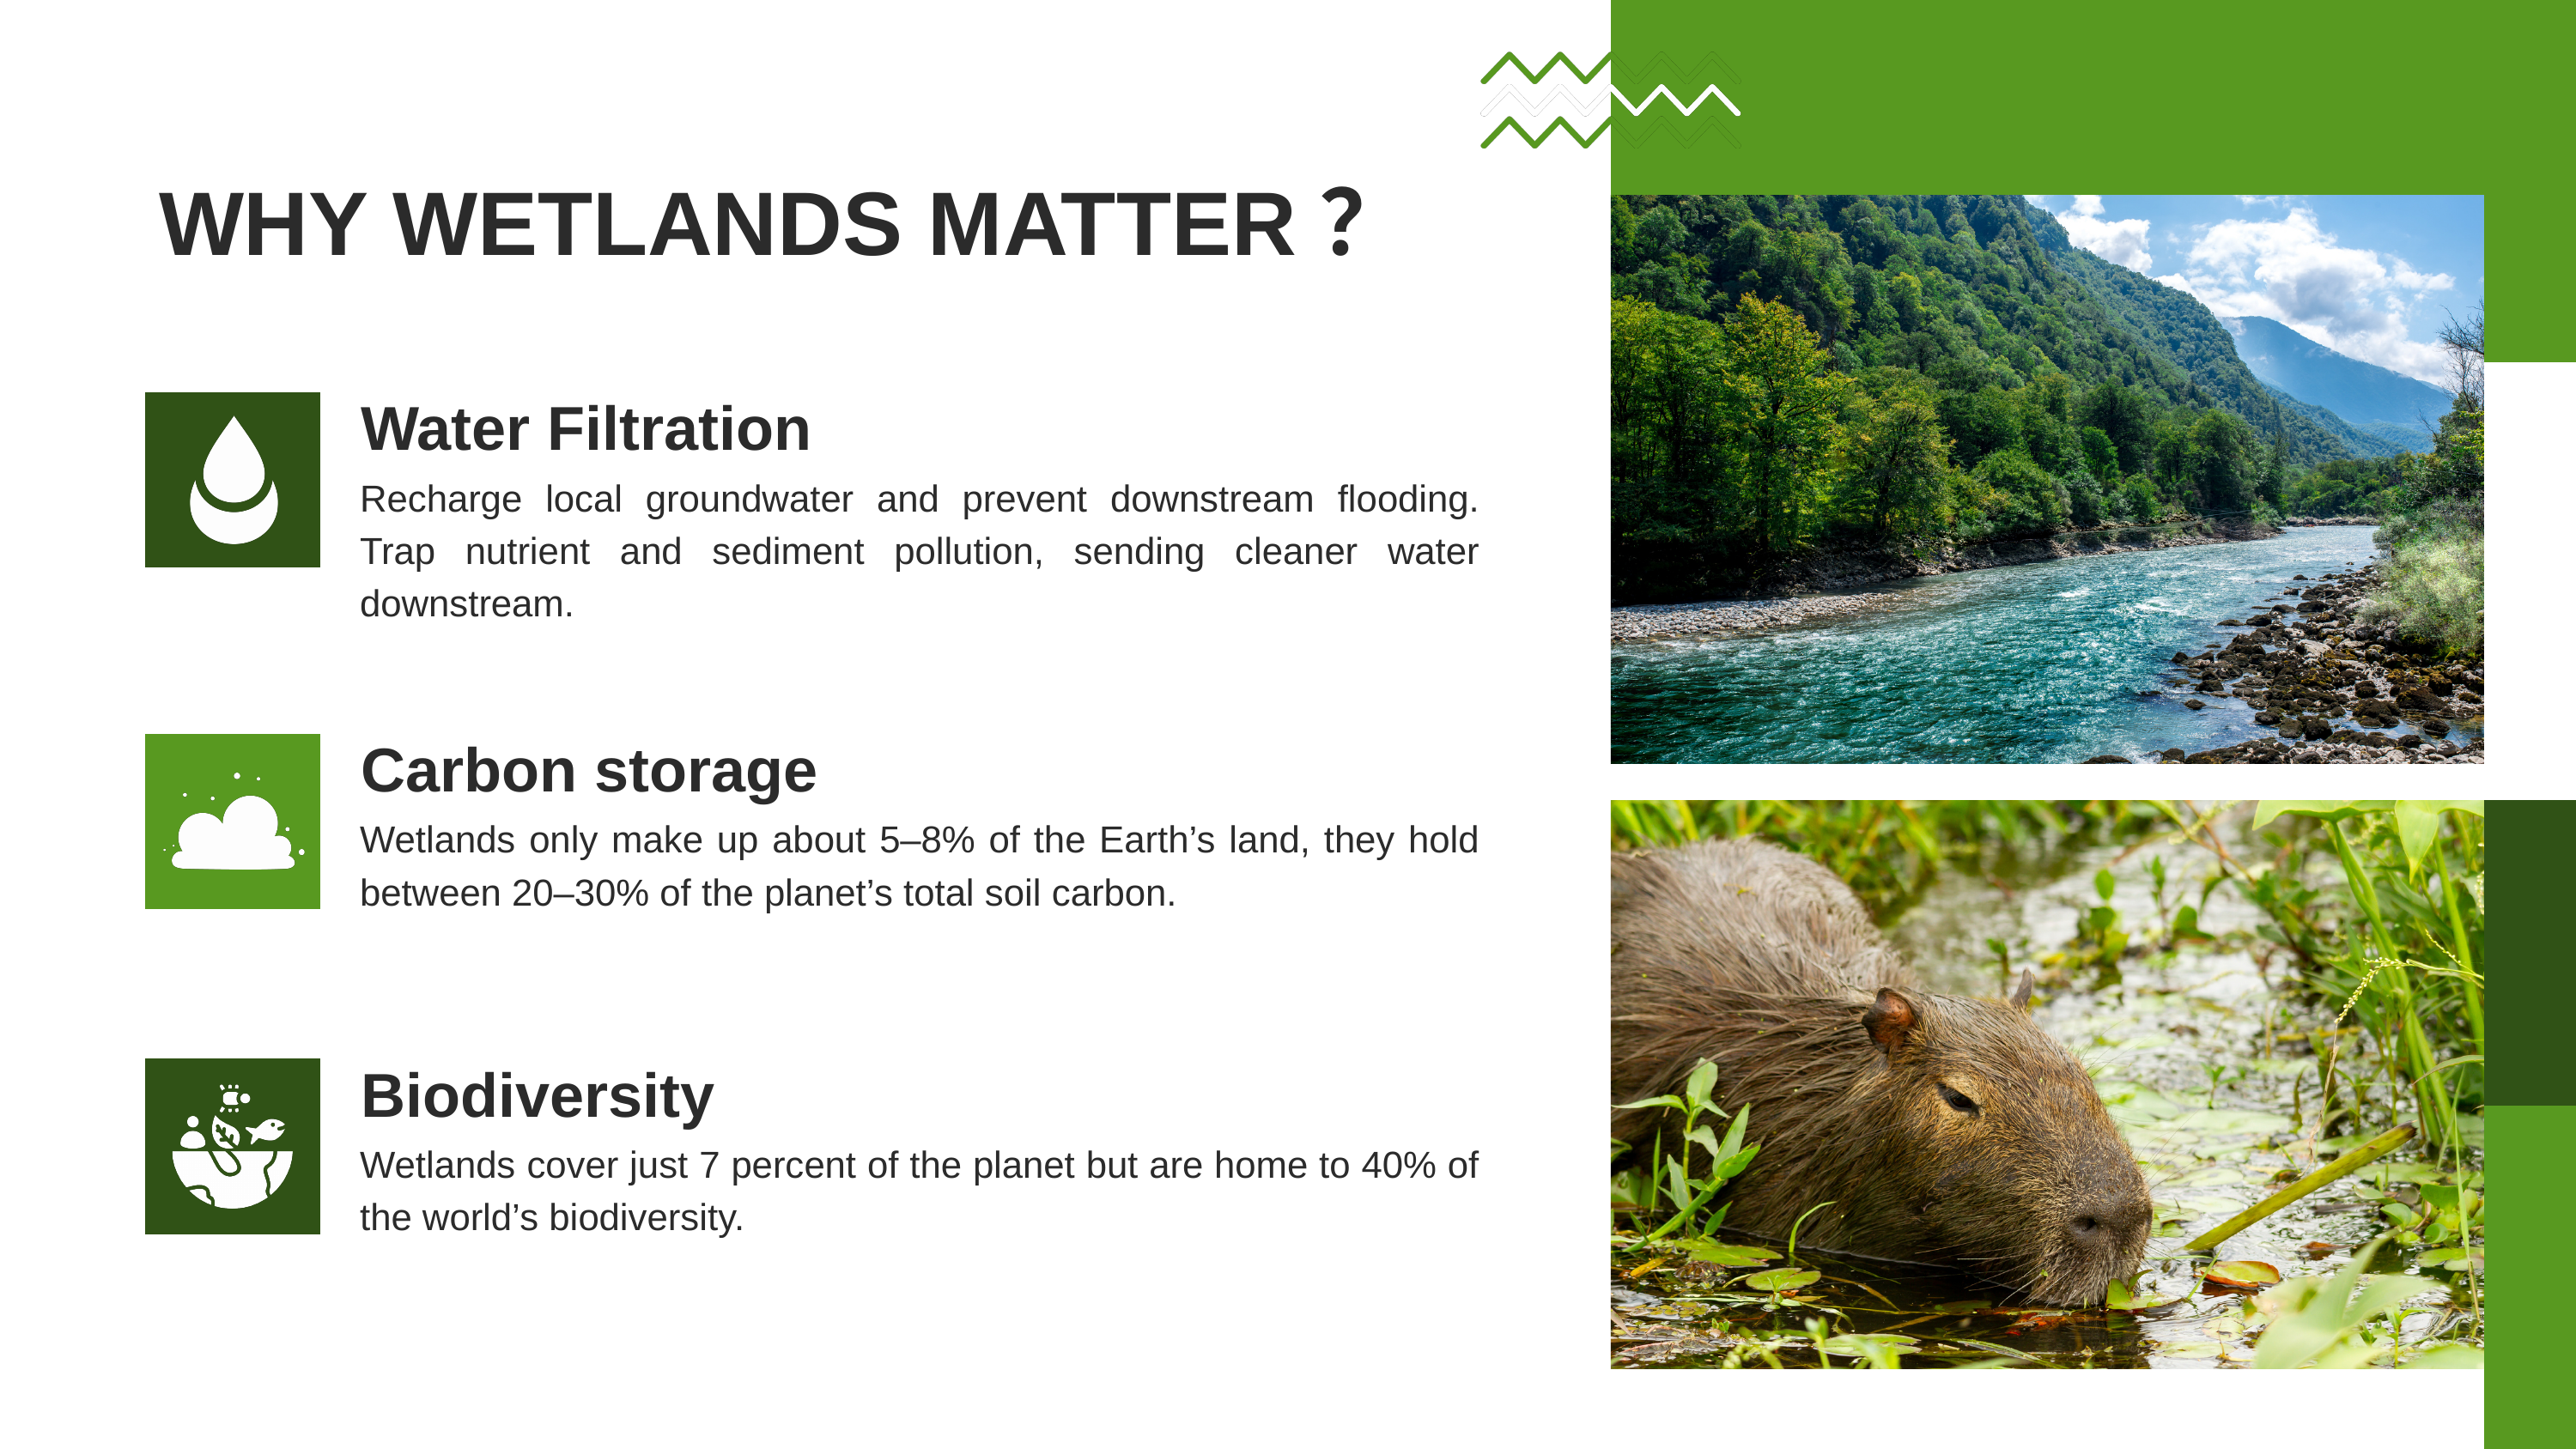

WHY WETLANDS MATTER？

Water Filtration

Recharge local groundwater and prevent downstream flooding. Trap nutrient and sediment pollution, sending cleaner water downstream.
Carbon storage

Wetlands only make up about 5–8% of the Earth’s land, they hold between 20–30% of the planet’s total soil carbon.

Biodiversity

Wetlands cover just 7 percent of the planet but are home to 40% of the world’s biodiversity.